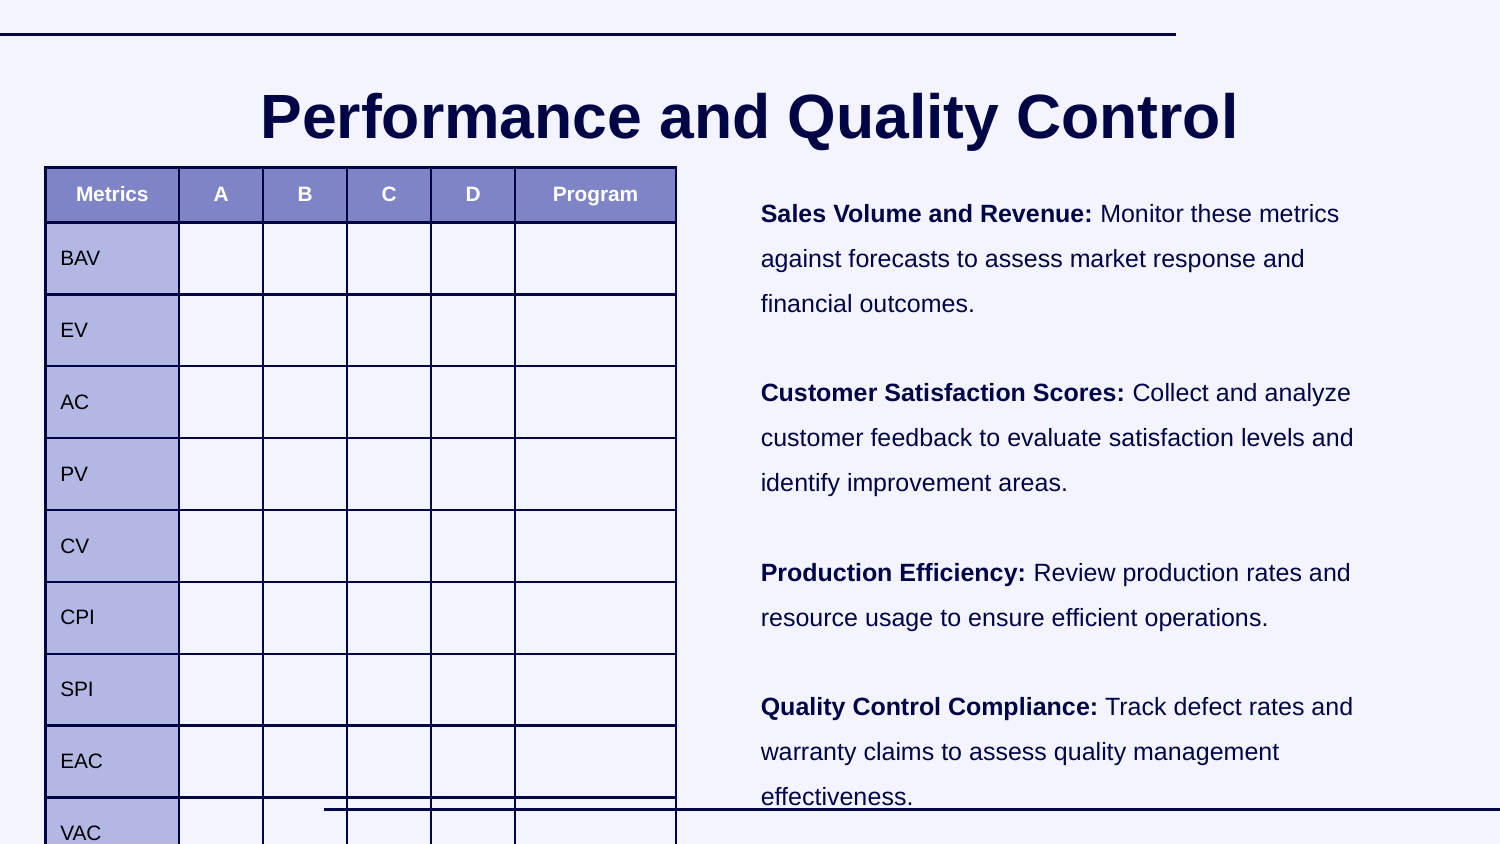

# Performance and Quality Control
| Metrics | A | B | C | D | Program |
| --- | --- | --- | --- | --- | --- |
| BAV |  |  |  |  |  |
| EV |  |  |  |  |  |
| AC |  |  |  |  |  |
| PV |  |  |  |  |  |
| CV |  |  |  |  |  |
| CPI |  |  |  |  |  |
| SPI |  |  |  |  |  |
| EAC |  |  |  |  |  |
| VAC |  |  |  |  |  |
| ETC |  |  |  |  |  |
Sales Volume and Revenue: Monitor these metrics against forecasts to assess market response and financial outcomes.

Customer Satisfaction Scores: Collect and analyze customer feedback to evaluate satisfaction levels and identify improvement areas.

Production Efficiency: Review production rates and resource usage to ensure efficient operations.

Quality Control Compliance: Track defect rates and warranty claims to assess quality management effectiveness.